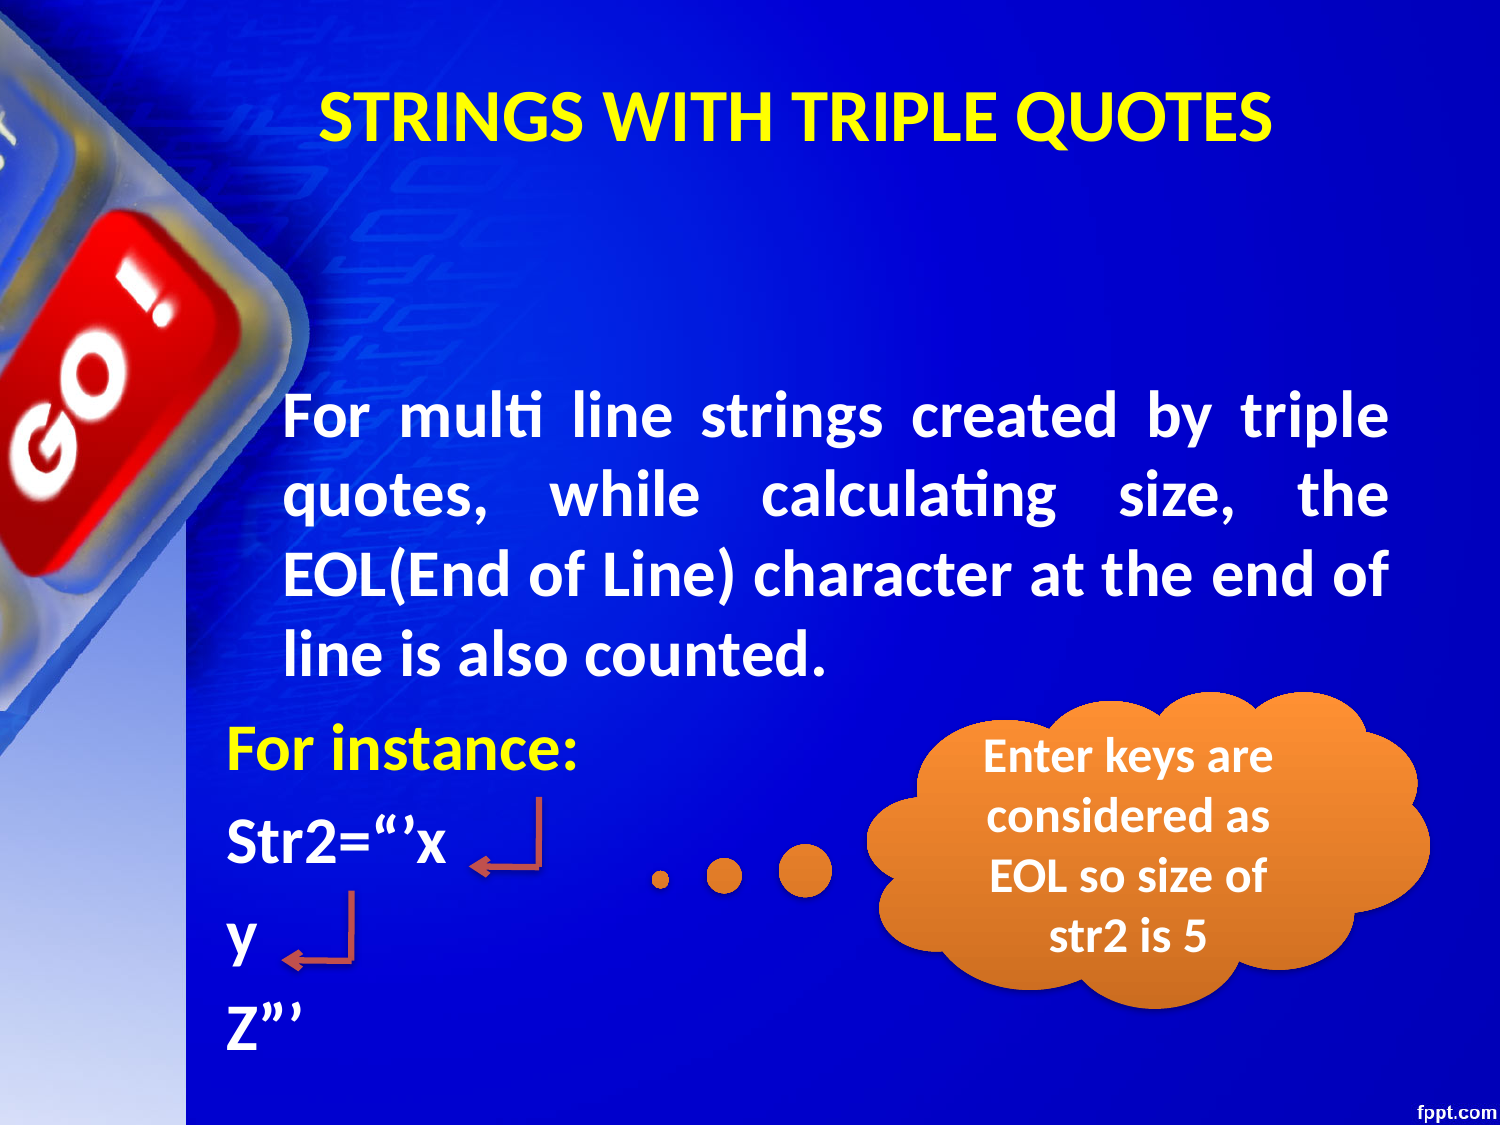

# STRINGS WITH TRIPLE QUOTES

	For multi line strings created by triple quotes, while calculating size, the EOL(End of Line) character at the end of line is also counted.
For instance:
Str2=“’x
y
Z”’

Enter keys are considered as EOL so size of str2 is 5